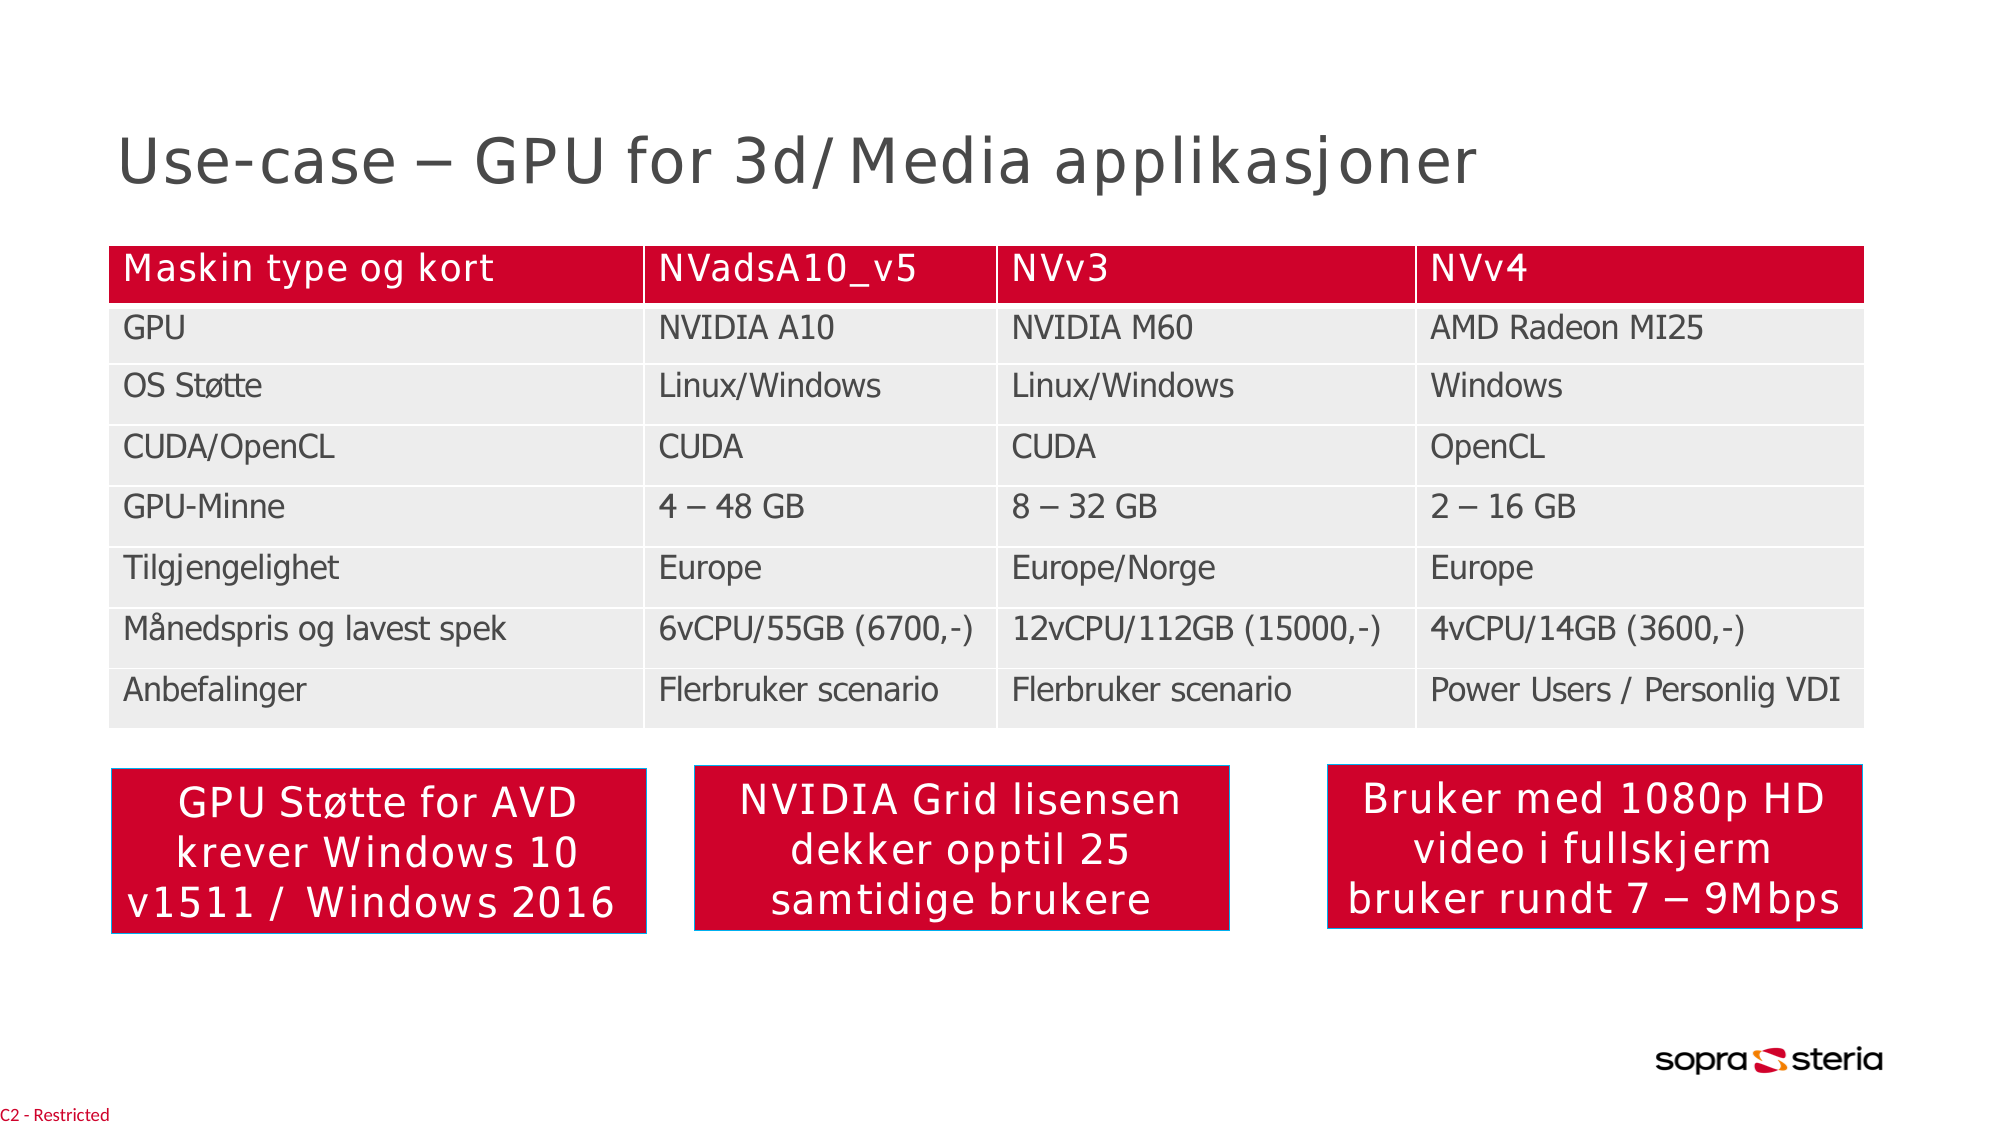

# Use-case – GPU for 3d/Media applikasjoner
| Maskin type og kort | NVadsA10\_v5 | NVv3 | NVv4 |
| --- | --- | --- | --- |
| GPU | NVIDIA A10 | NVIDIA M60 | AMD Radeon MI25 |
| OS Støtte | Linux/Windows | Linux/Windows | Windows |
| CUDA/OpenCL | CUDA | CUDA | OpenCL |
| GPU-Minne | 4 – 48 GB | 8 – 32 GB | 2 – 16 GB |
| Tilgjengelighet | Europe | Europe/Norge | Europe |
| Månedspris og lavest spek | 6vCPU/55GB (6700,-) | 12vCPU/112GB (15000,-) | 4vCPU/14GB (3600,-) |
| Anbefalinger | Flerbruker scenario | Flerbruker scenario | Power Users / Personlig VDI |
Bruker med 1080p HD video i fullskjerm bruker rundt 7 – 9Mbps
NVIDIA Grid lisensen dekker opptil 25 samtidige brukere
GPU Støtte for AVD krever Windows 10 v1511 / Windows 2016